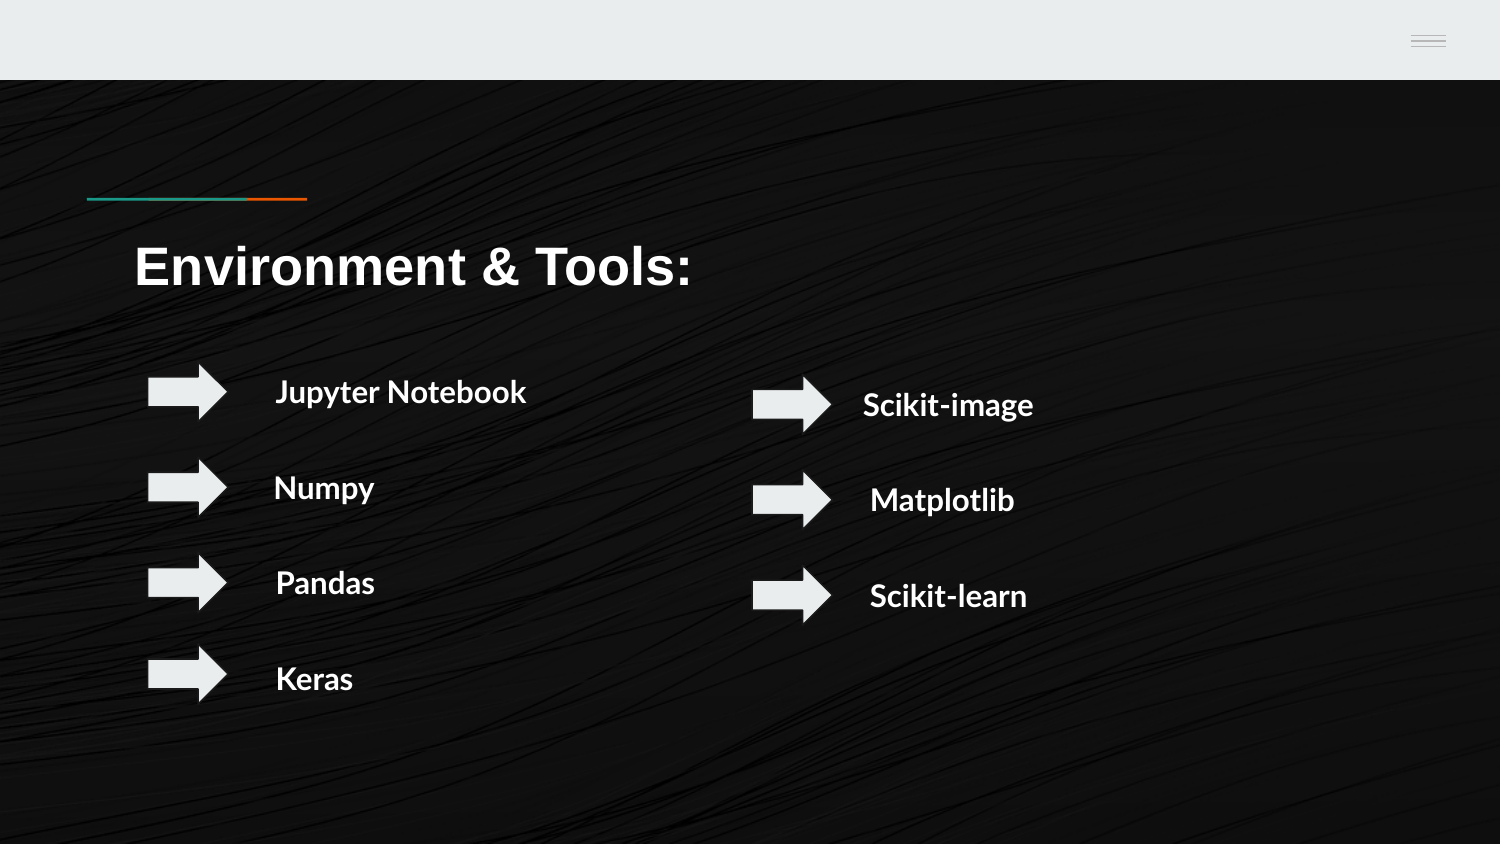

# Environment & Tools:
Jupyter Notebook

Scikit-image

Numpy

Matplotlib

Pandas

Scikit-learn

Keras